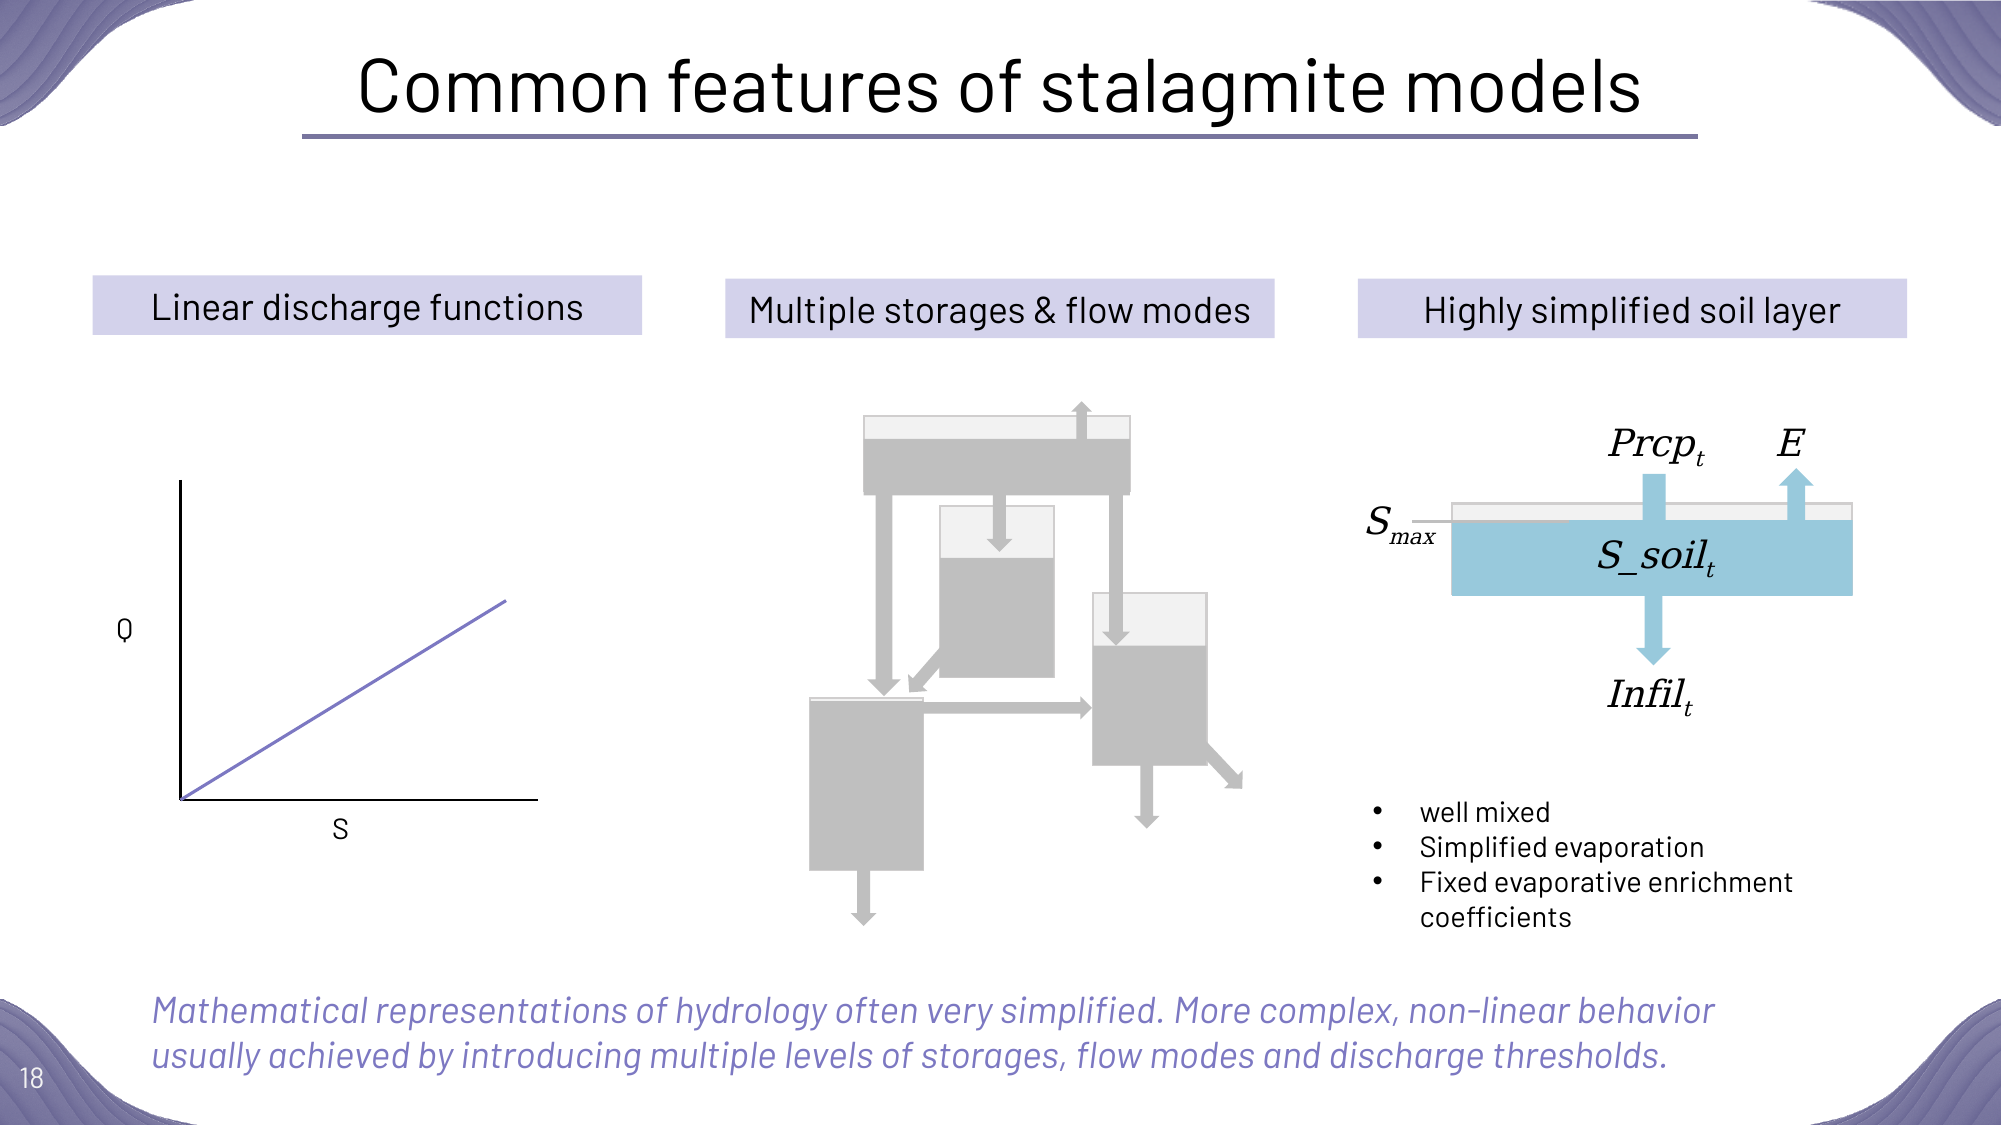

# Common features of stalagmite models
Linear discharge functions
Multiple storages & flow modes
Highly simplified soil layer

Prcpt
E

Q
S

Smax

S_soilt

Infilt
well mixed
Simplified evaporation
Fixed evaporative enrichment coefficients
Mathematical representations of hydrology often very simplified. More complex, non-linear behavior usually achieved by introducing multiple levels of storages, flow modes and discharge thresholds.